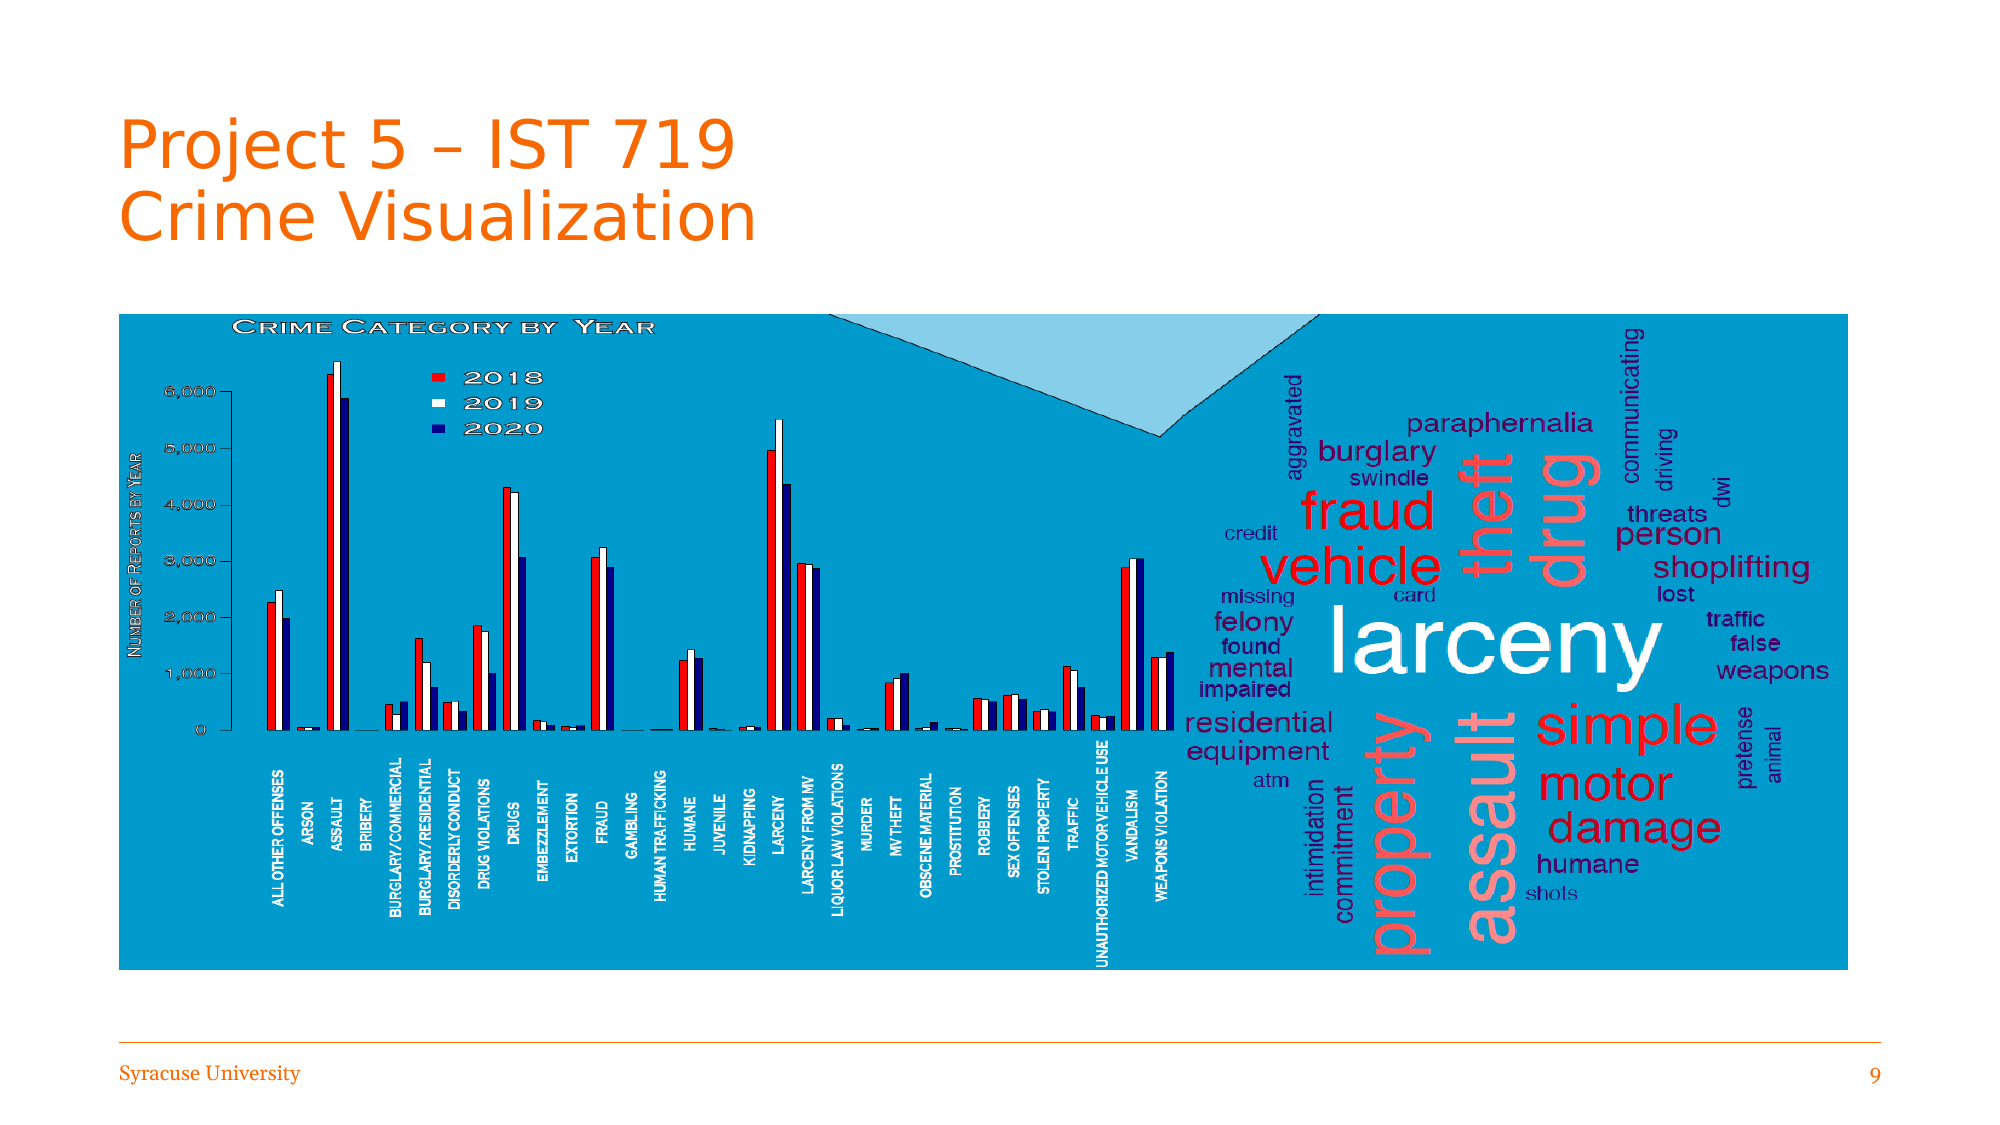

# Project 5 – IST 719 Crime Visualization

### Chart

| Category |
|---|